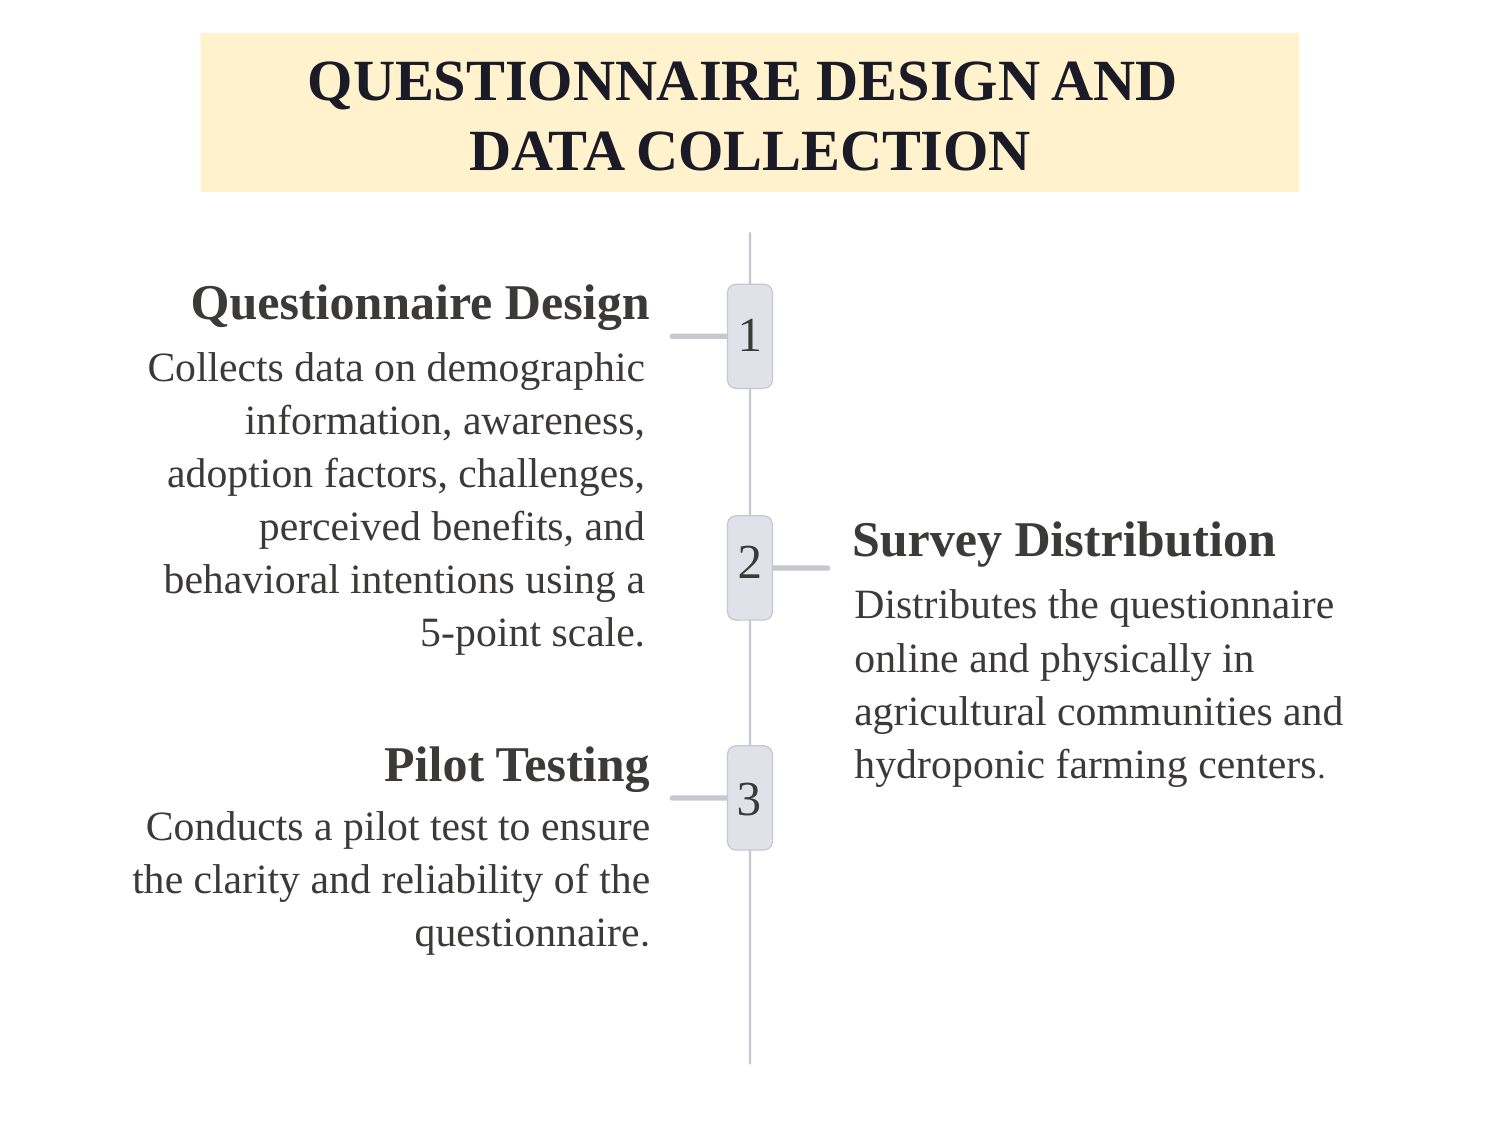

QUESTIONNAIRE DESIGN AND
DATA COLLECTION

1

2

3

Questionnaire Design
Collects data on demographic information, awareness, adoption factors, challenges, perceived benefits, and behavioral intentions using a 5-point scale.
Survey Distribution
Distributes the questionnaire online and physically in agricultural communities and hydroponic farming centers.
Pilot Testing
Conducts a pilot test to ensure the clarity and reliability of the questionnaire.